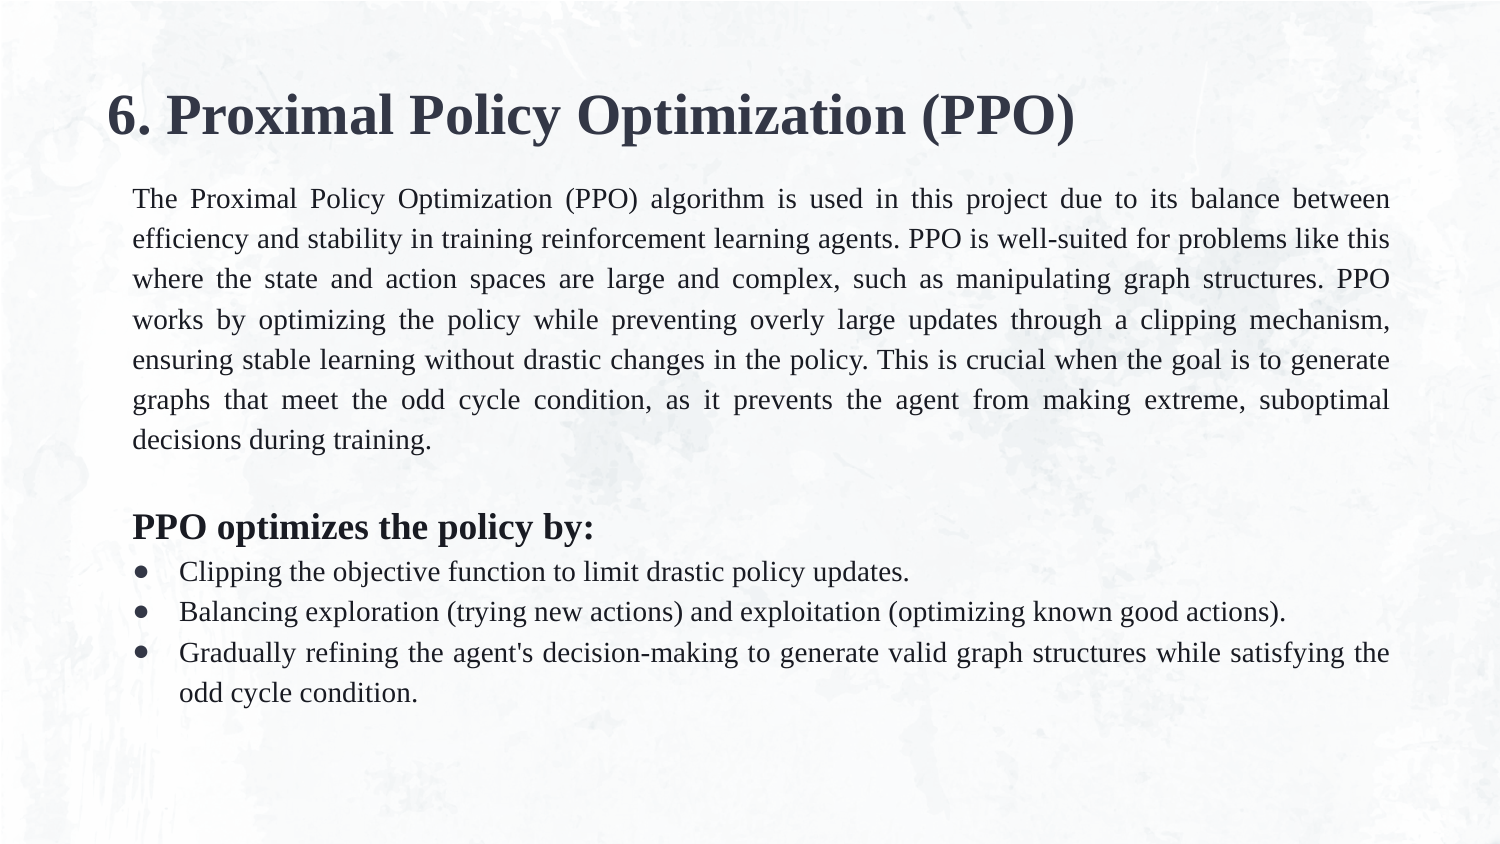

# 6. Proximal Policy Optimization (PPO)
The Proximal Policy Optimization (PPO) algorithm is used in this project due to its balance between efficiency and stability in training reinforcement learning agents. PPO is well-suited for problems like this where the state and action spaces are large and complex, such as manipulating graph structures. PPO works by optimizing the policy while preventing overly large updates through a clipping mechanism, ensuring stable learning without drastic changes in the policy. This is crucial when the goal is to generate graphs that meet the odd cycle condition, as it prevents the agent from making extreme, suboptimal decisions during training.

PPO optimizes the policy by:
Clipping the objective function to limit drastic policy updates.
Balancing exploration (trying new actions) and exploitation (optimizing known good actions).
Gradually refining the agent's decision-making to generate valid graph structures while satisfying the odd cycle condition.